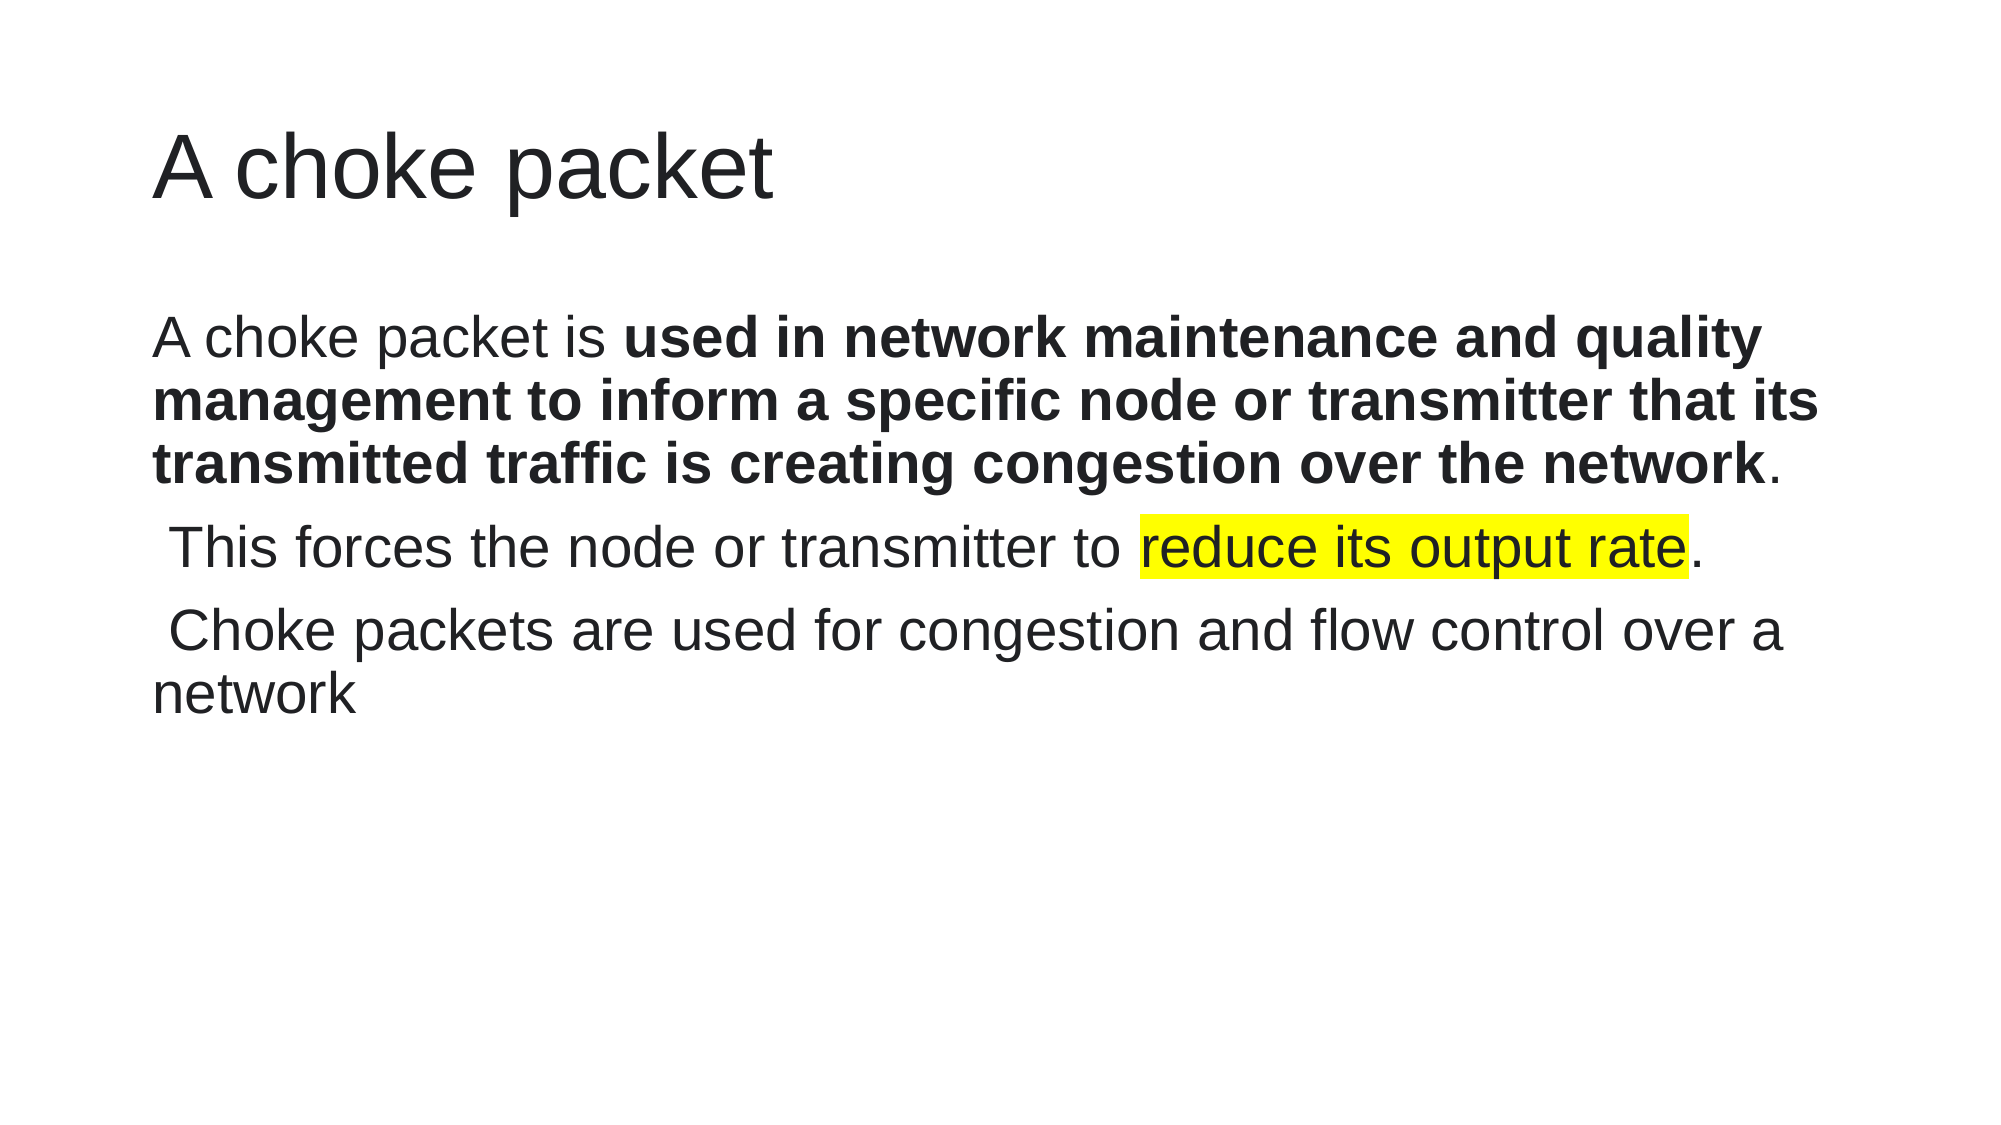

# A choke packet
A choke packet is used in network maintenance and quality management to inform a specific node or transmitter that its transmitted traffic is creating congestion over the network.
 This forces the node or transmitter to reduce its output rate.
 Choke packets are used for congestion and flow control over a network